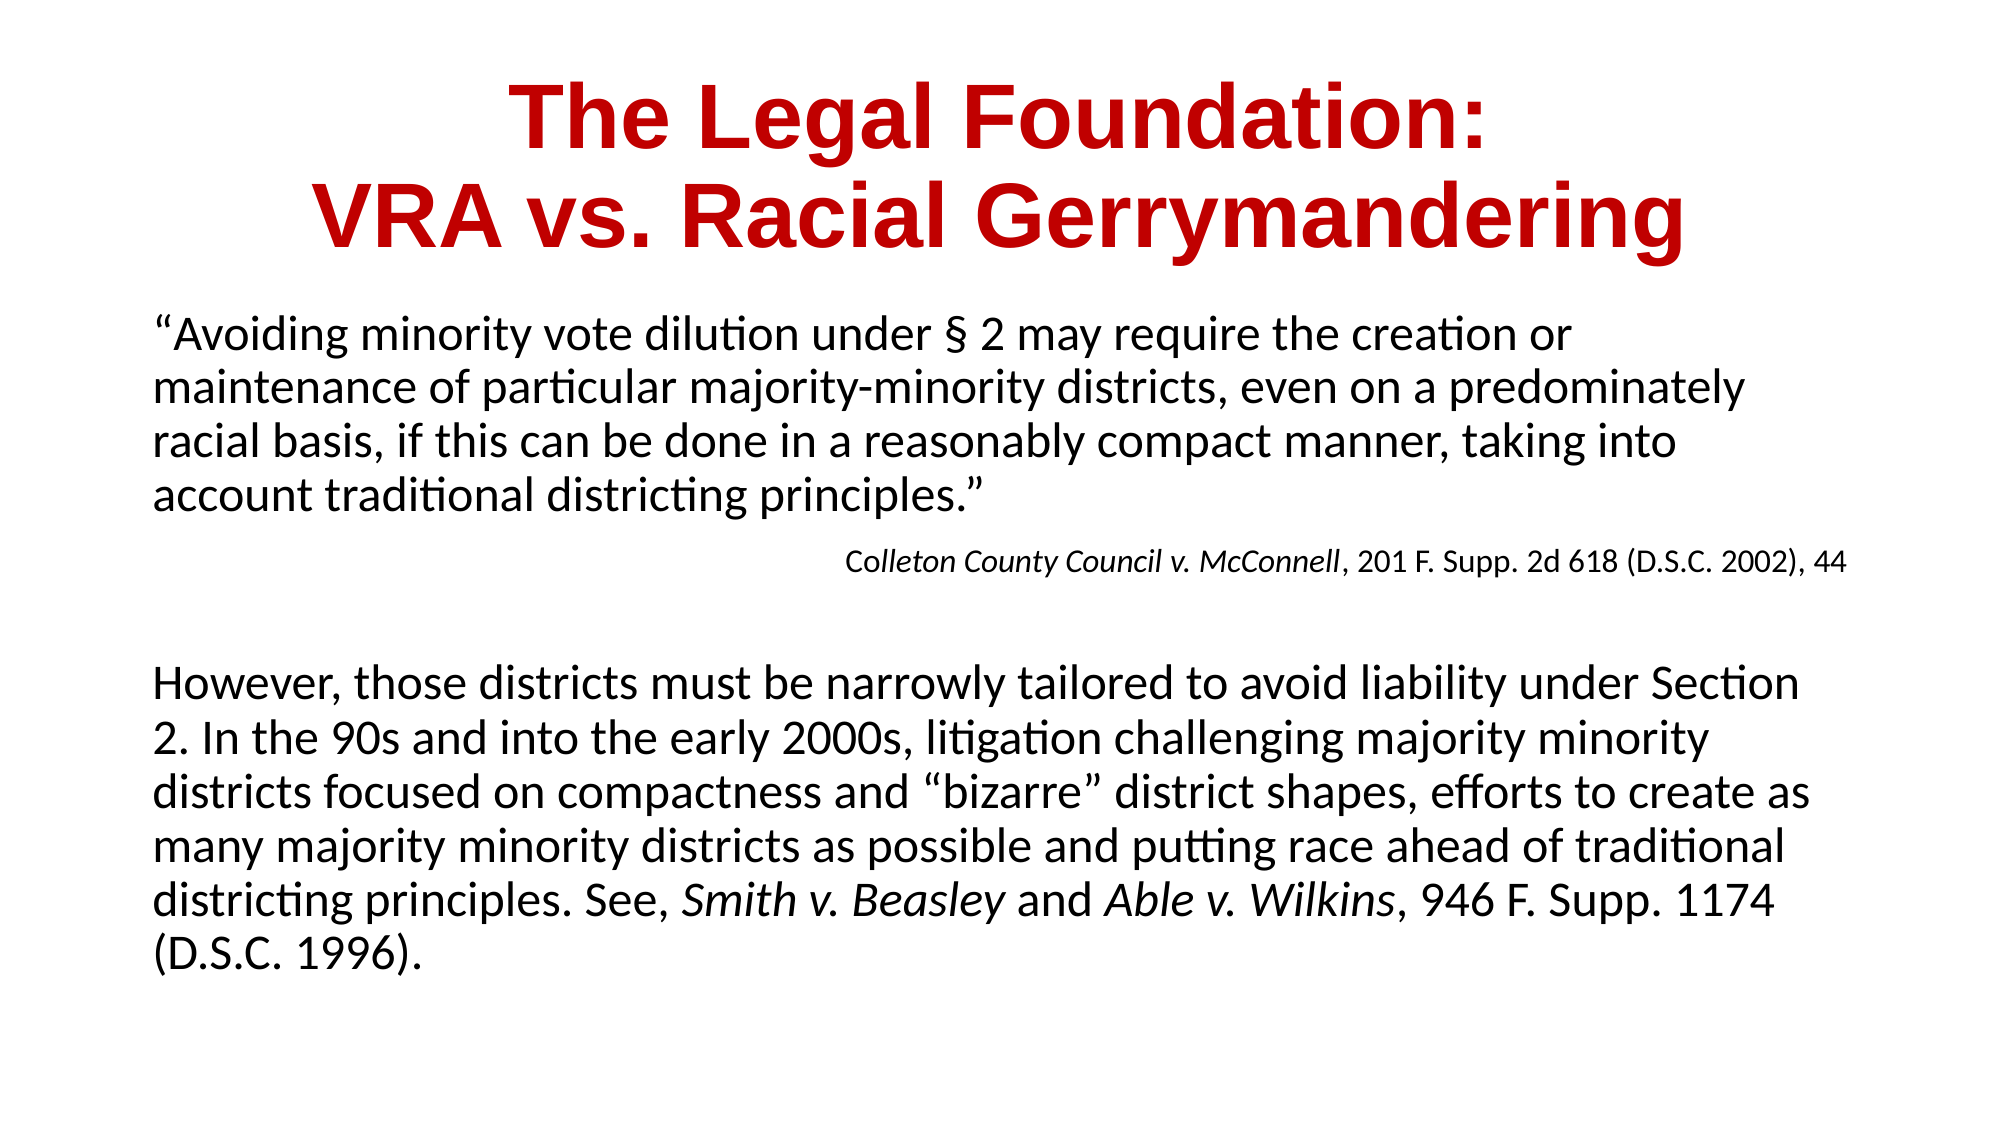

The Legal Foundation:
VRA vs. Racial Gerrymandering
“Avoiding minority vote dilution under § 2 may require the creation or maintenance of particular majority-minority districts, even on a predominately racial basis, if this can be done in a reasonably compact manner, taking into account traditional districting principles.”
Colleton County Council v. McConnell, 201 F. Supp. 2d 618 (D.S.C. 2002), 44

However, those districts must be narrowly tailored to avoid liability under Section 2. In the 90s and into the early 2000s, litigation challenging majority minority districts focused on compactness and “bizarre” district shapes, efforts to create as many majority minority districts as possible and putting race ahead of traditional districting principles. See, Smith v. Beasley and Able v. Wilkins, 946 F. Supp. 1174 (D.S.C. 1996).